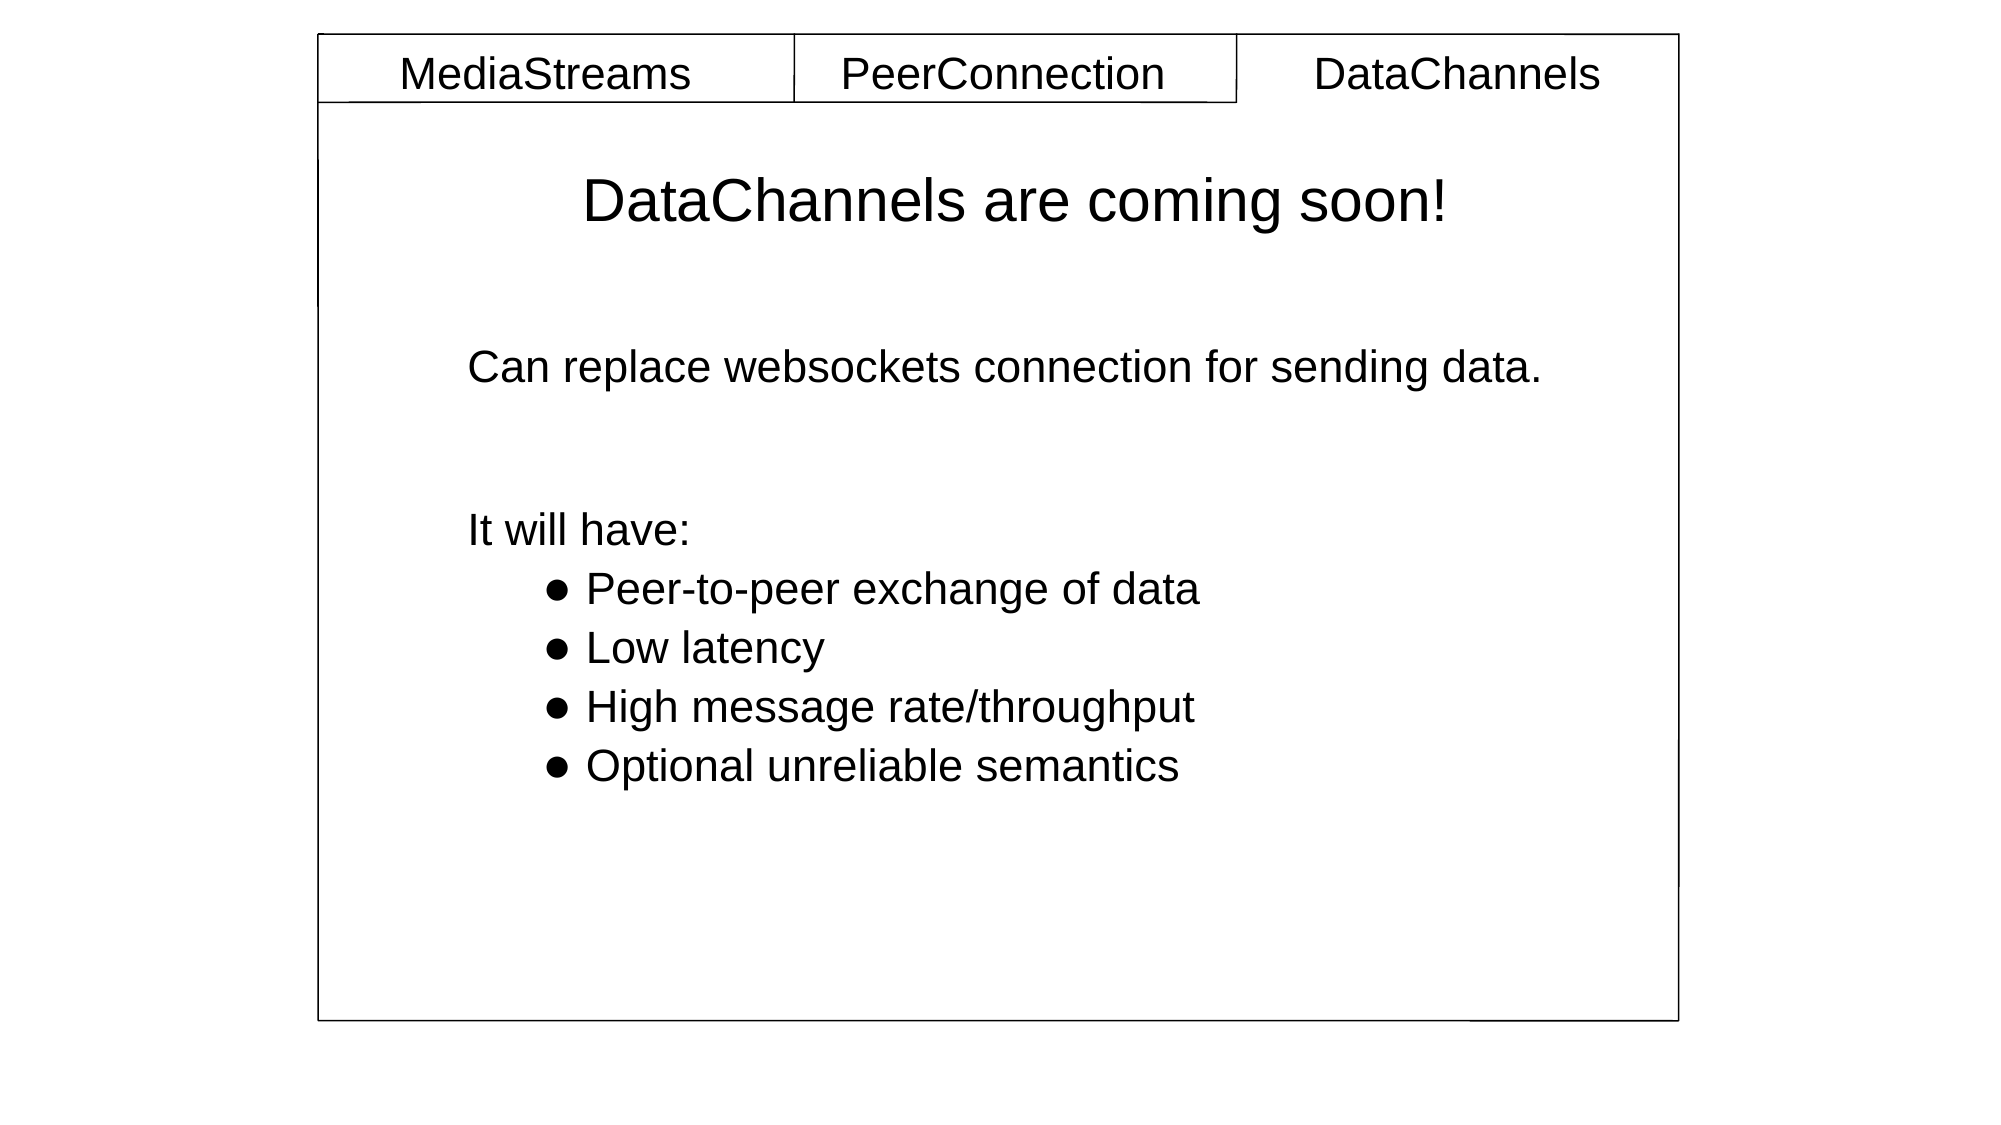

MediaStreams
PeerConnection
DataChannels

DataChannels are coming soon!
Can replace websockets connection for sending data.

It will have:
	● Peer-to-peer exchange of data
	● Low latency
	● High message rate/throughput
	● Optional unreliable semantics